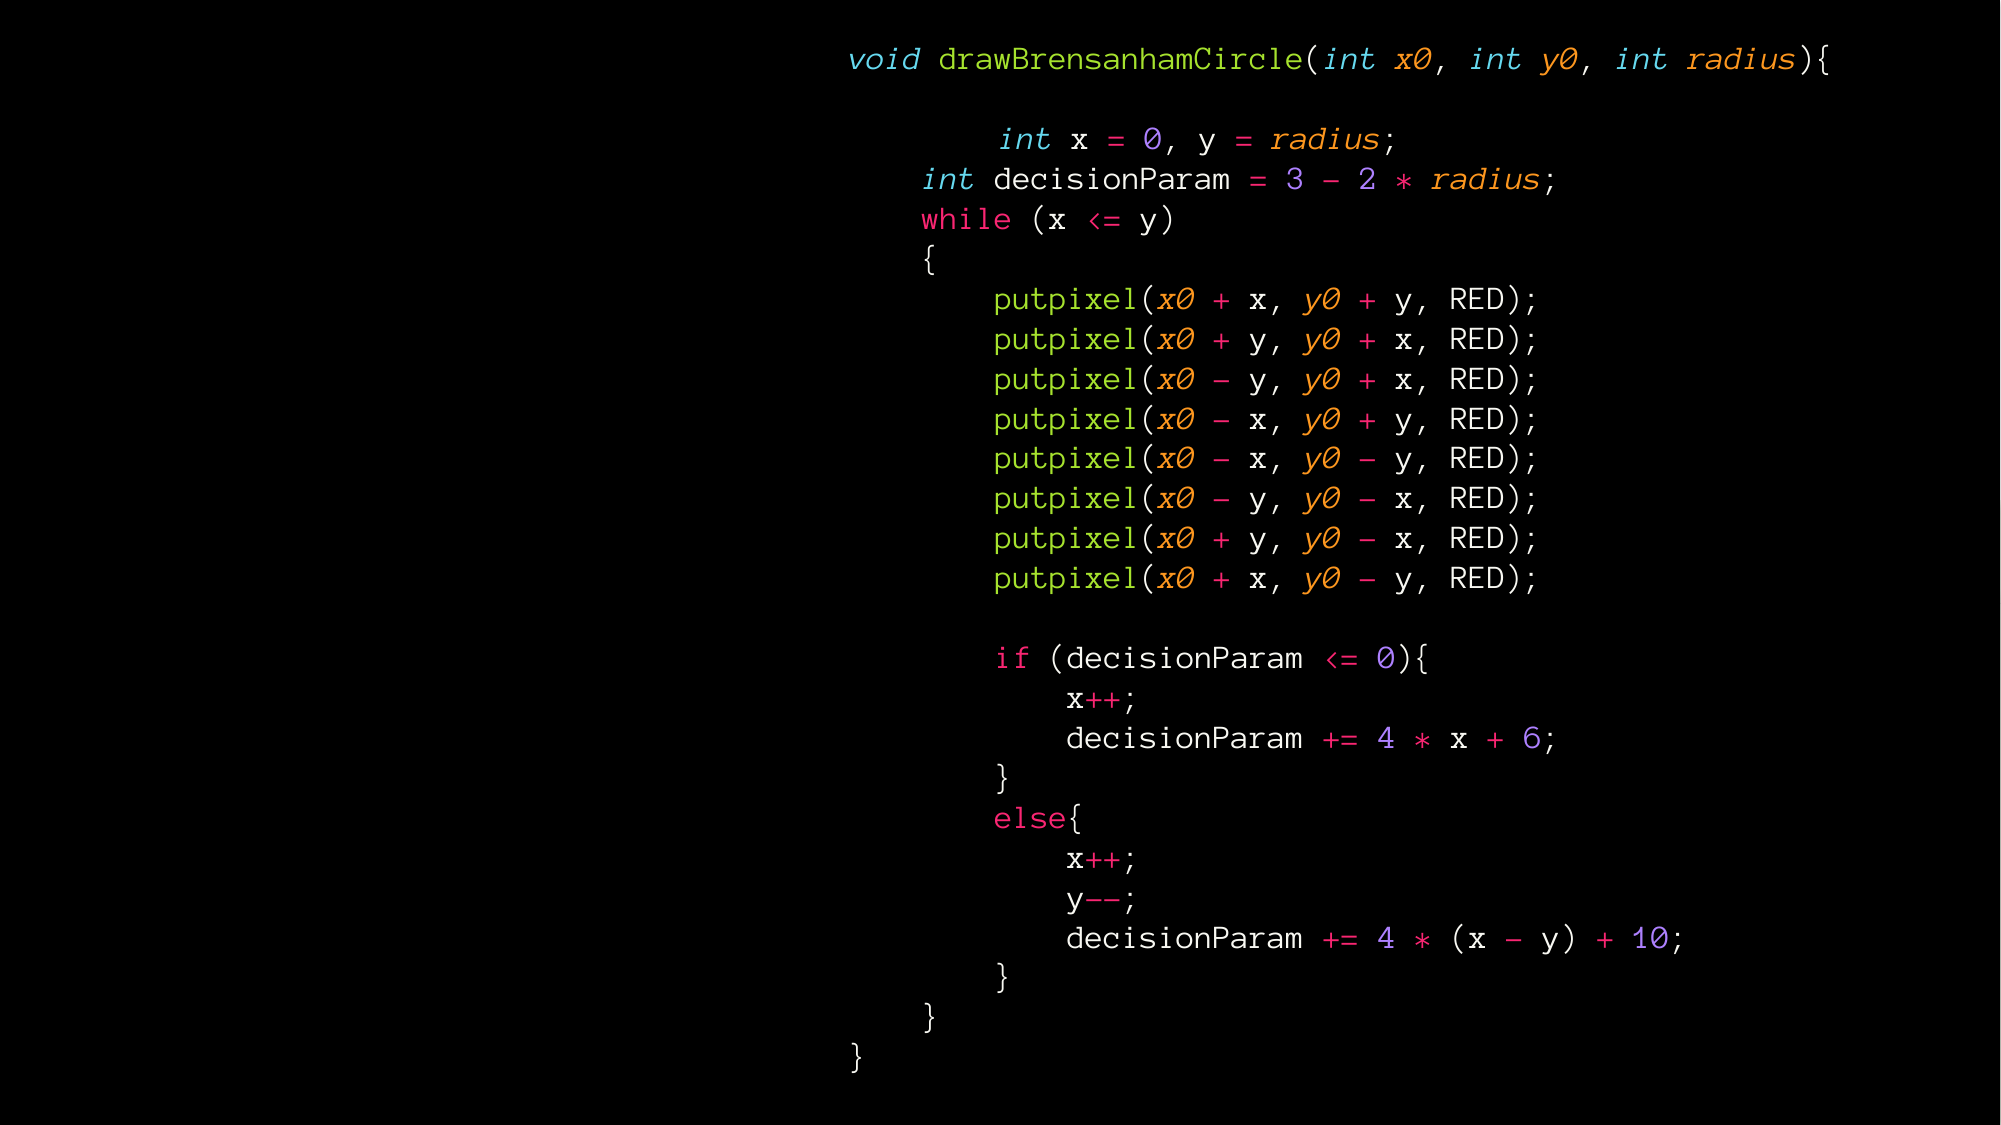

# void drawBrensanhamCircle(int x0, int y0, int radius){     int x = 0, y = radius;     int decisionParam = 3 - 2 * radius;     while (x <= y)     {         putpixel(x0 + x, y0 + y, RED);         putpixel(x0 + y, y0 + x, RED);         putpixel(x0 - y, y0 + x, RED);         putpixel(x0 - x, y0 + y, RED);         putpixel(x0 - x, y0 - y, RED);         putpixel(x0 - y, y0 - x, RED);         putpixel(x0 + y, y0 - x, RED);         putpixel(x0 + x, y0 - y, RED);         if (decisionParam <= 0){             x++;             decisionParam += 4 * x + 6;         }         else{             x++;             y--;             decisionParam += 4 * (x - y) + 10;         }     } }